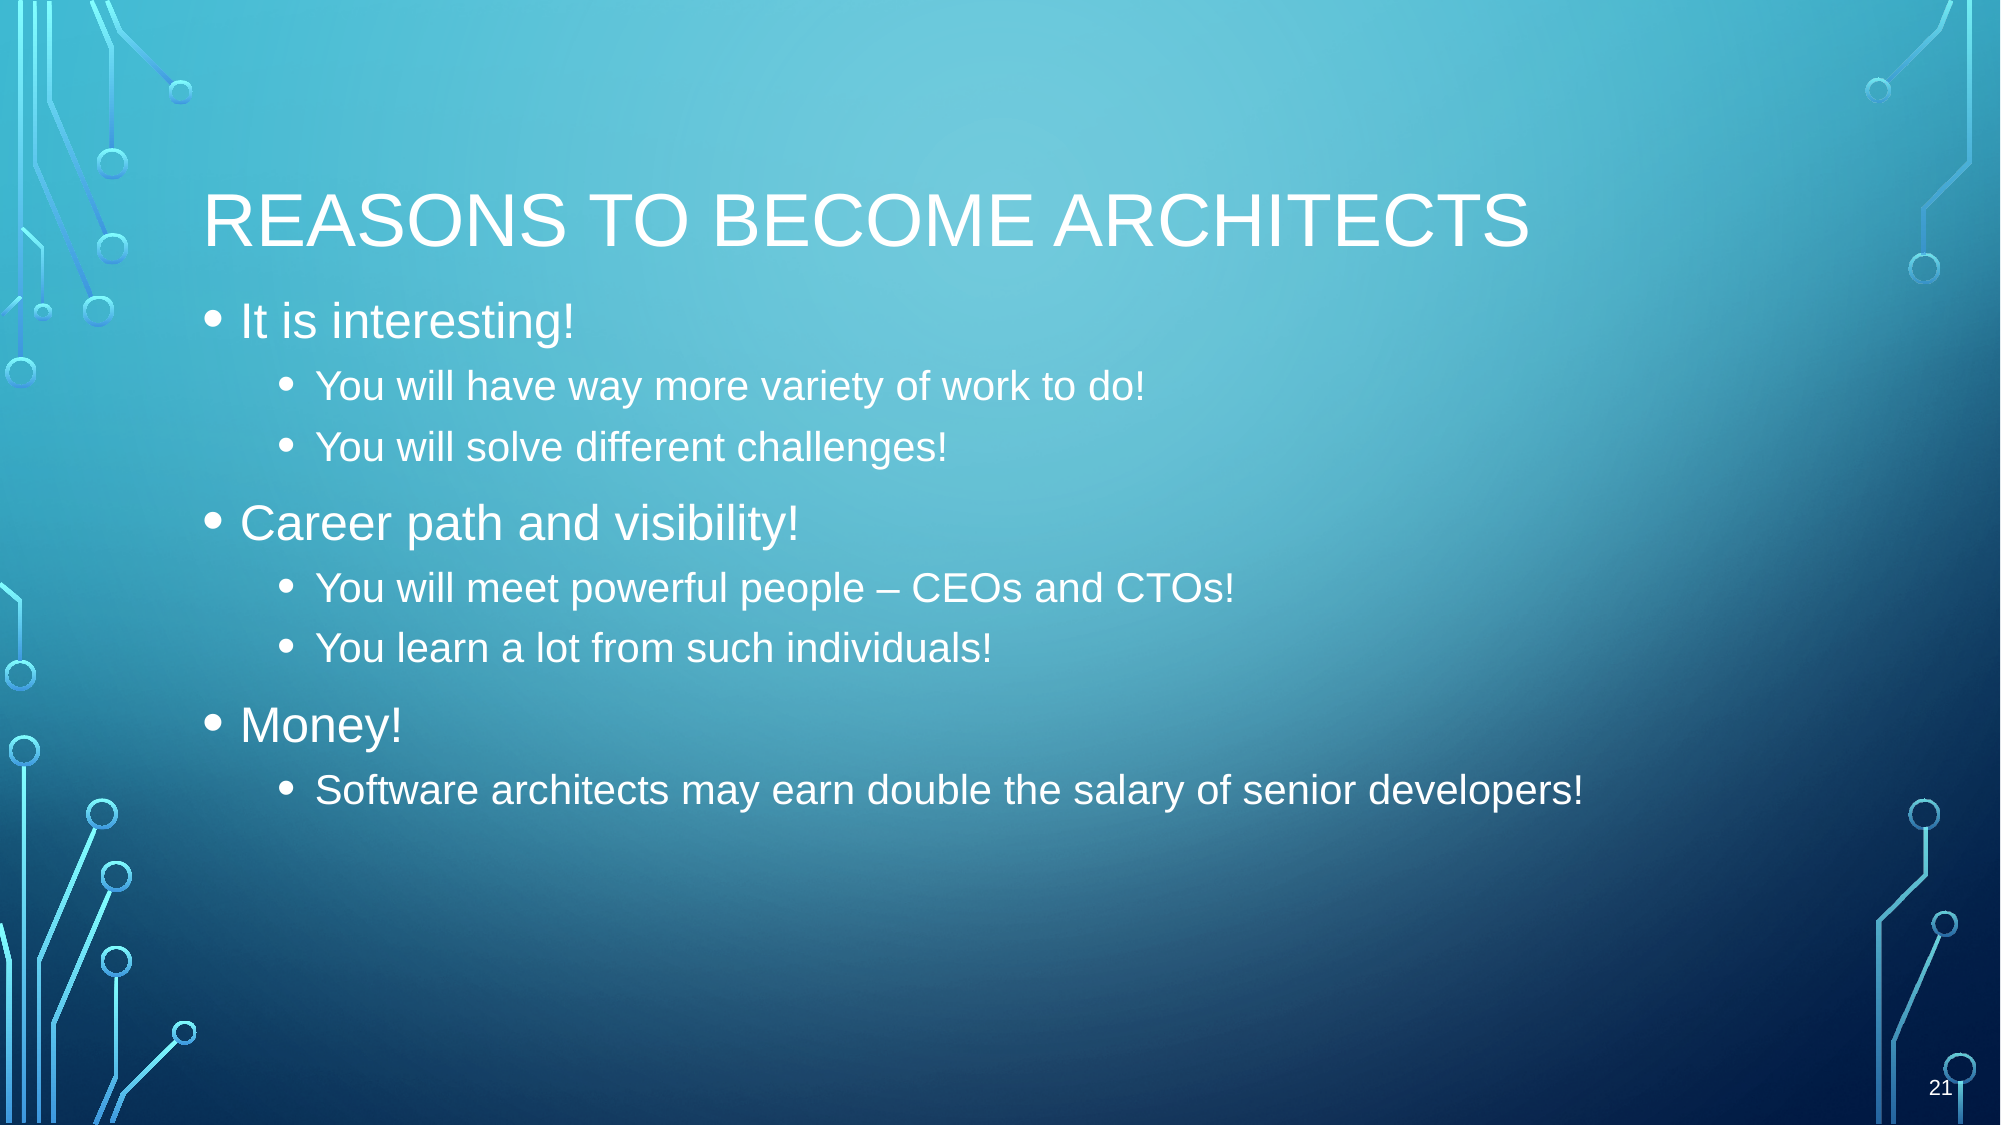

# Reasons to become architects
It is interesting!
You will have way more variety of work to do!
You will solve different challenges!
Career path and visibility!
You will meet powerful people – CEOs and CTOs!
You learn a lot from such individuals!
Money!
Software architects may earn double the salary of senior developers!

21